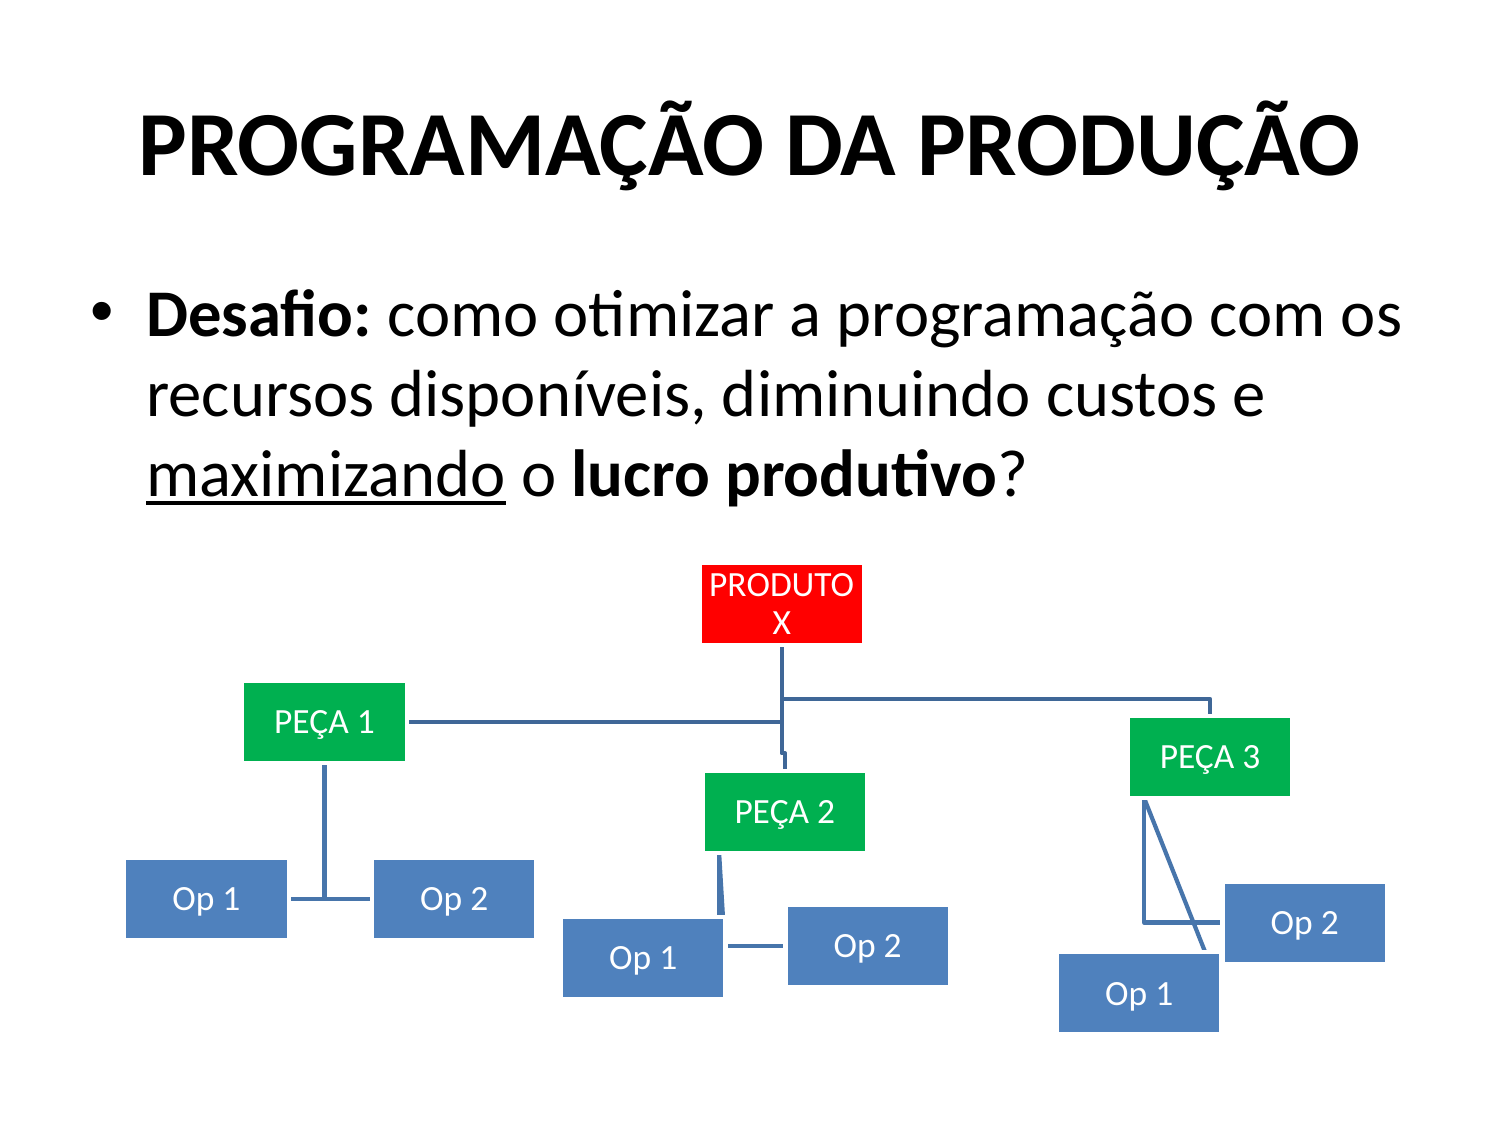

# PROGRAMAÇÃO DA PRODUÇÃO
Desafio: como otimizar a programação com os recursos disponíveis, diminuindo custos e maximizando o lucro produtivo?

PRODUTO X
PEÇA 2
Op 1
Op 2
PEÇA 3
Op 1
Op 2
PEÇA 1
Op 1
Op 2